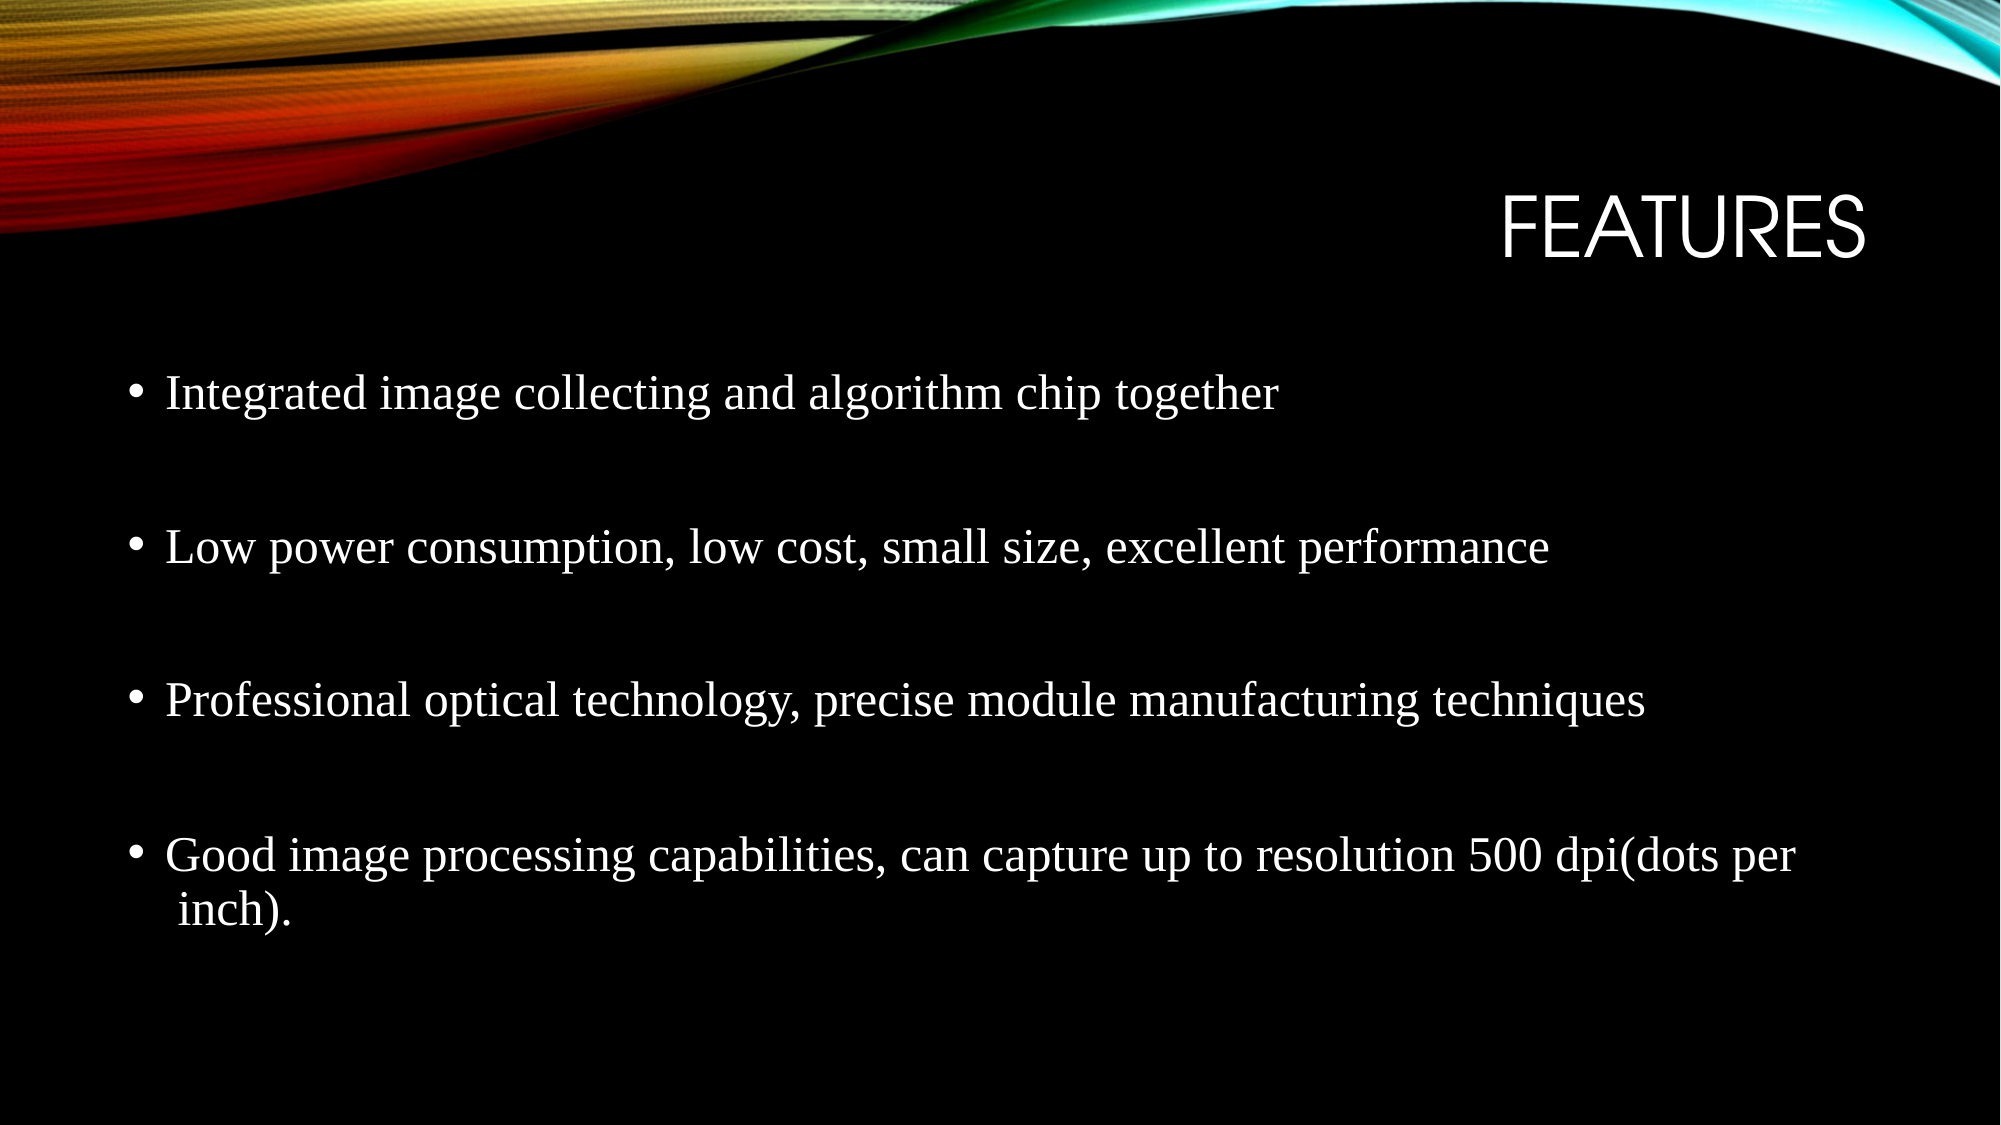

# FEATURES
Integrated image collecting and algorithm chip together

Low power consumption, low cost, small size, excellent performance

Professional optical technology, precise module manufacturing techniques

Good image processing capabilities, can capture up to resolution 500 dpi(dots per  inch).